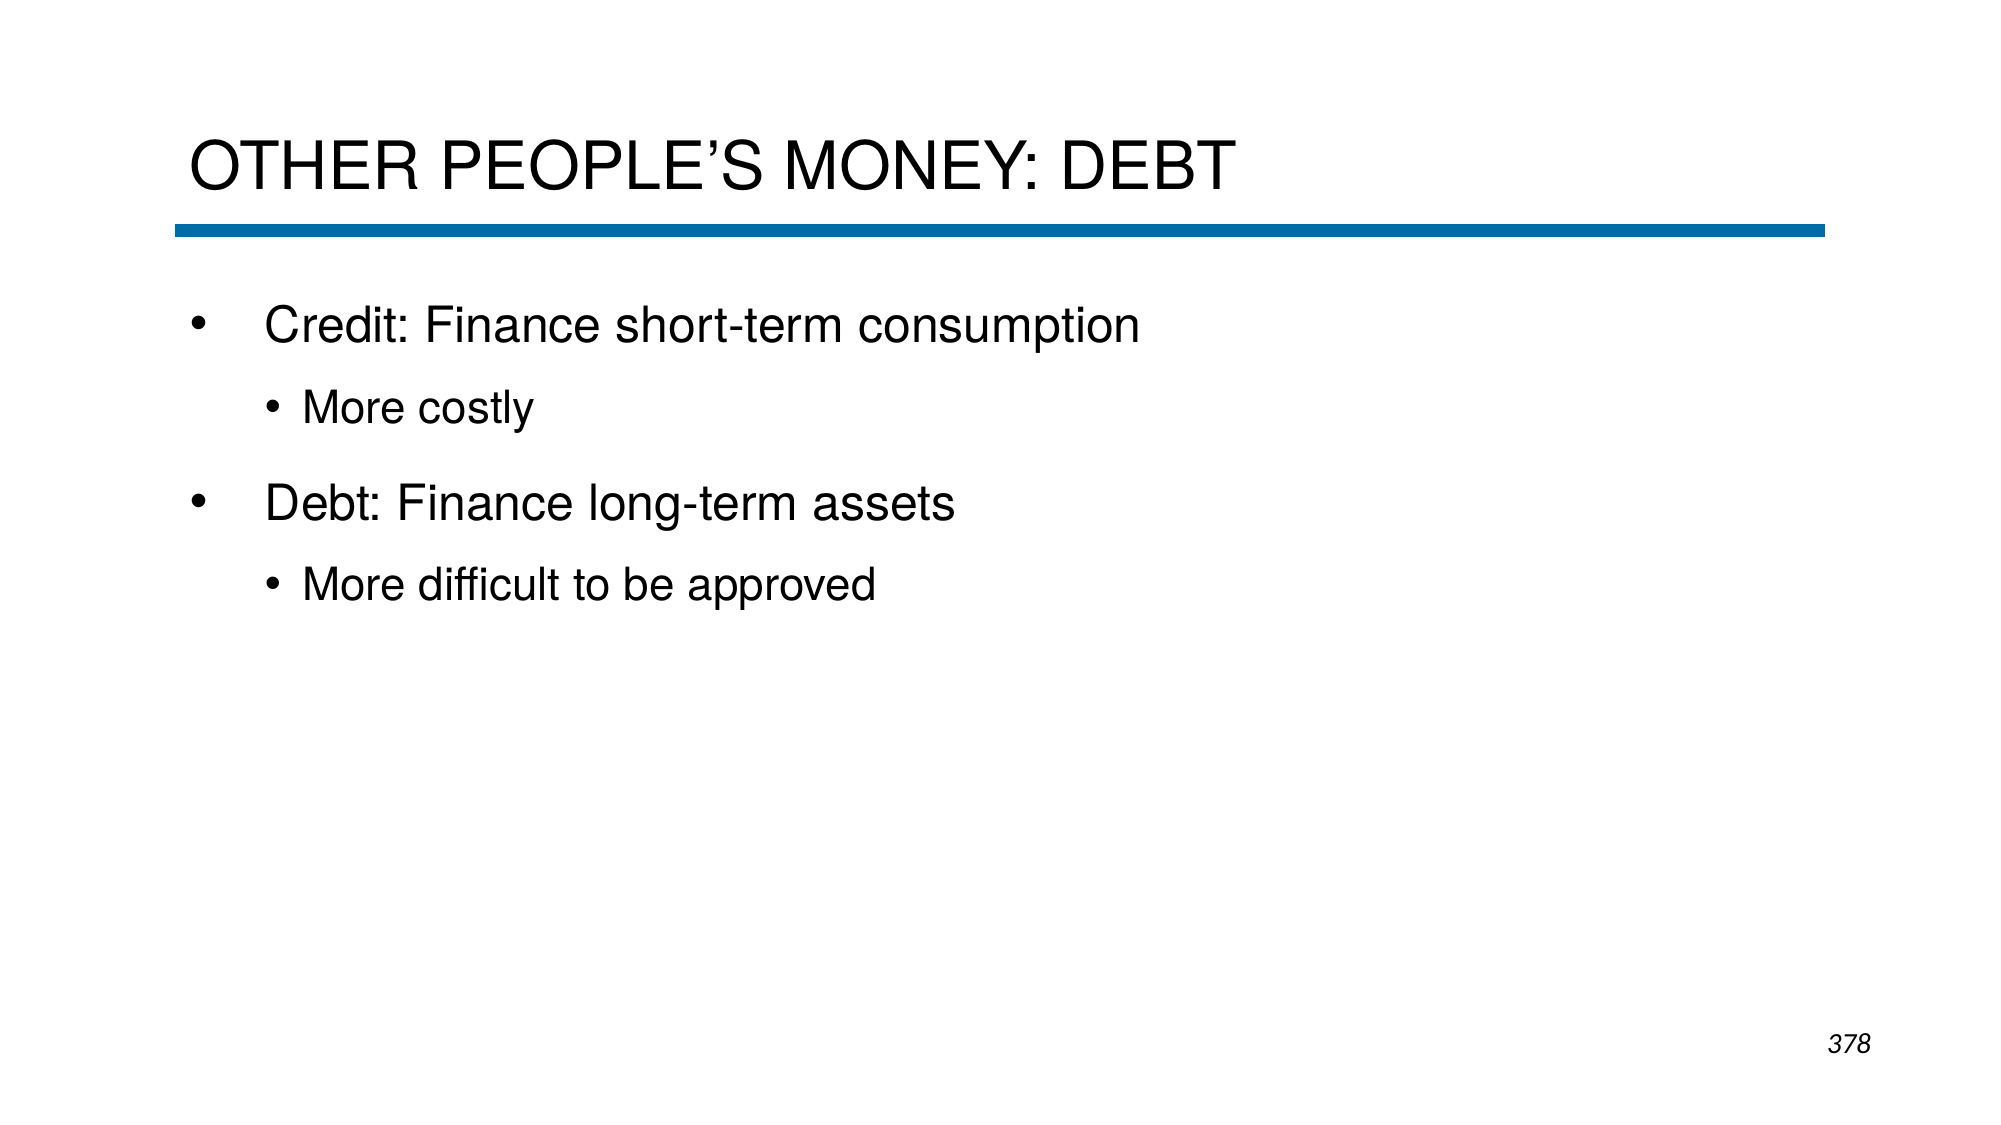

# Other People’s Money: debt
Credit: Finance short-term consumption
More costly
Debt: Finance long-term assets
More difficult to be approved